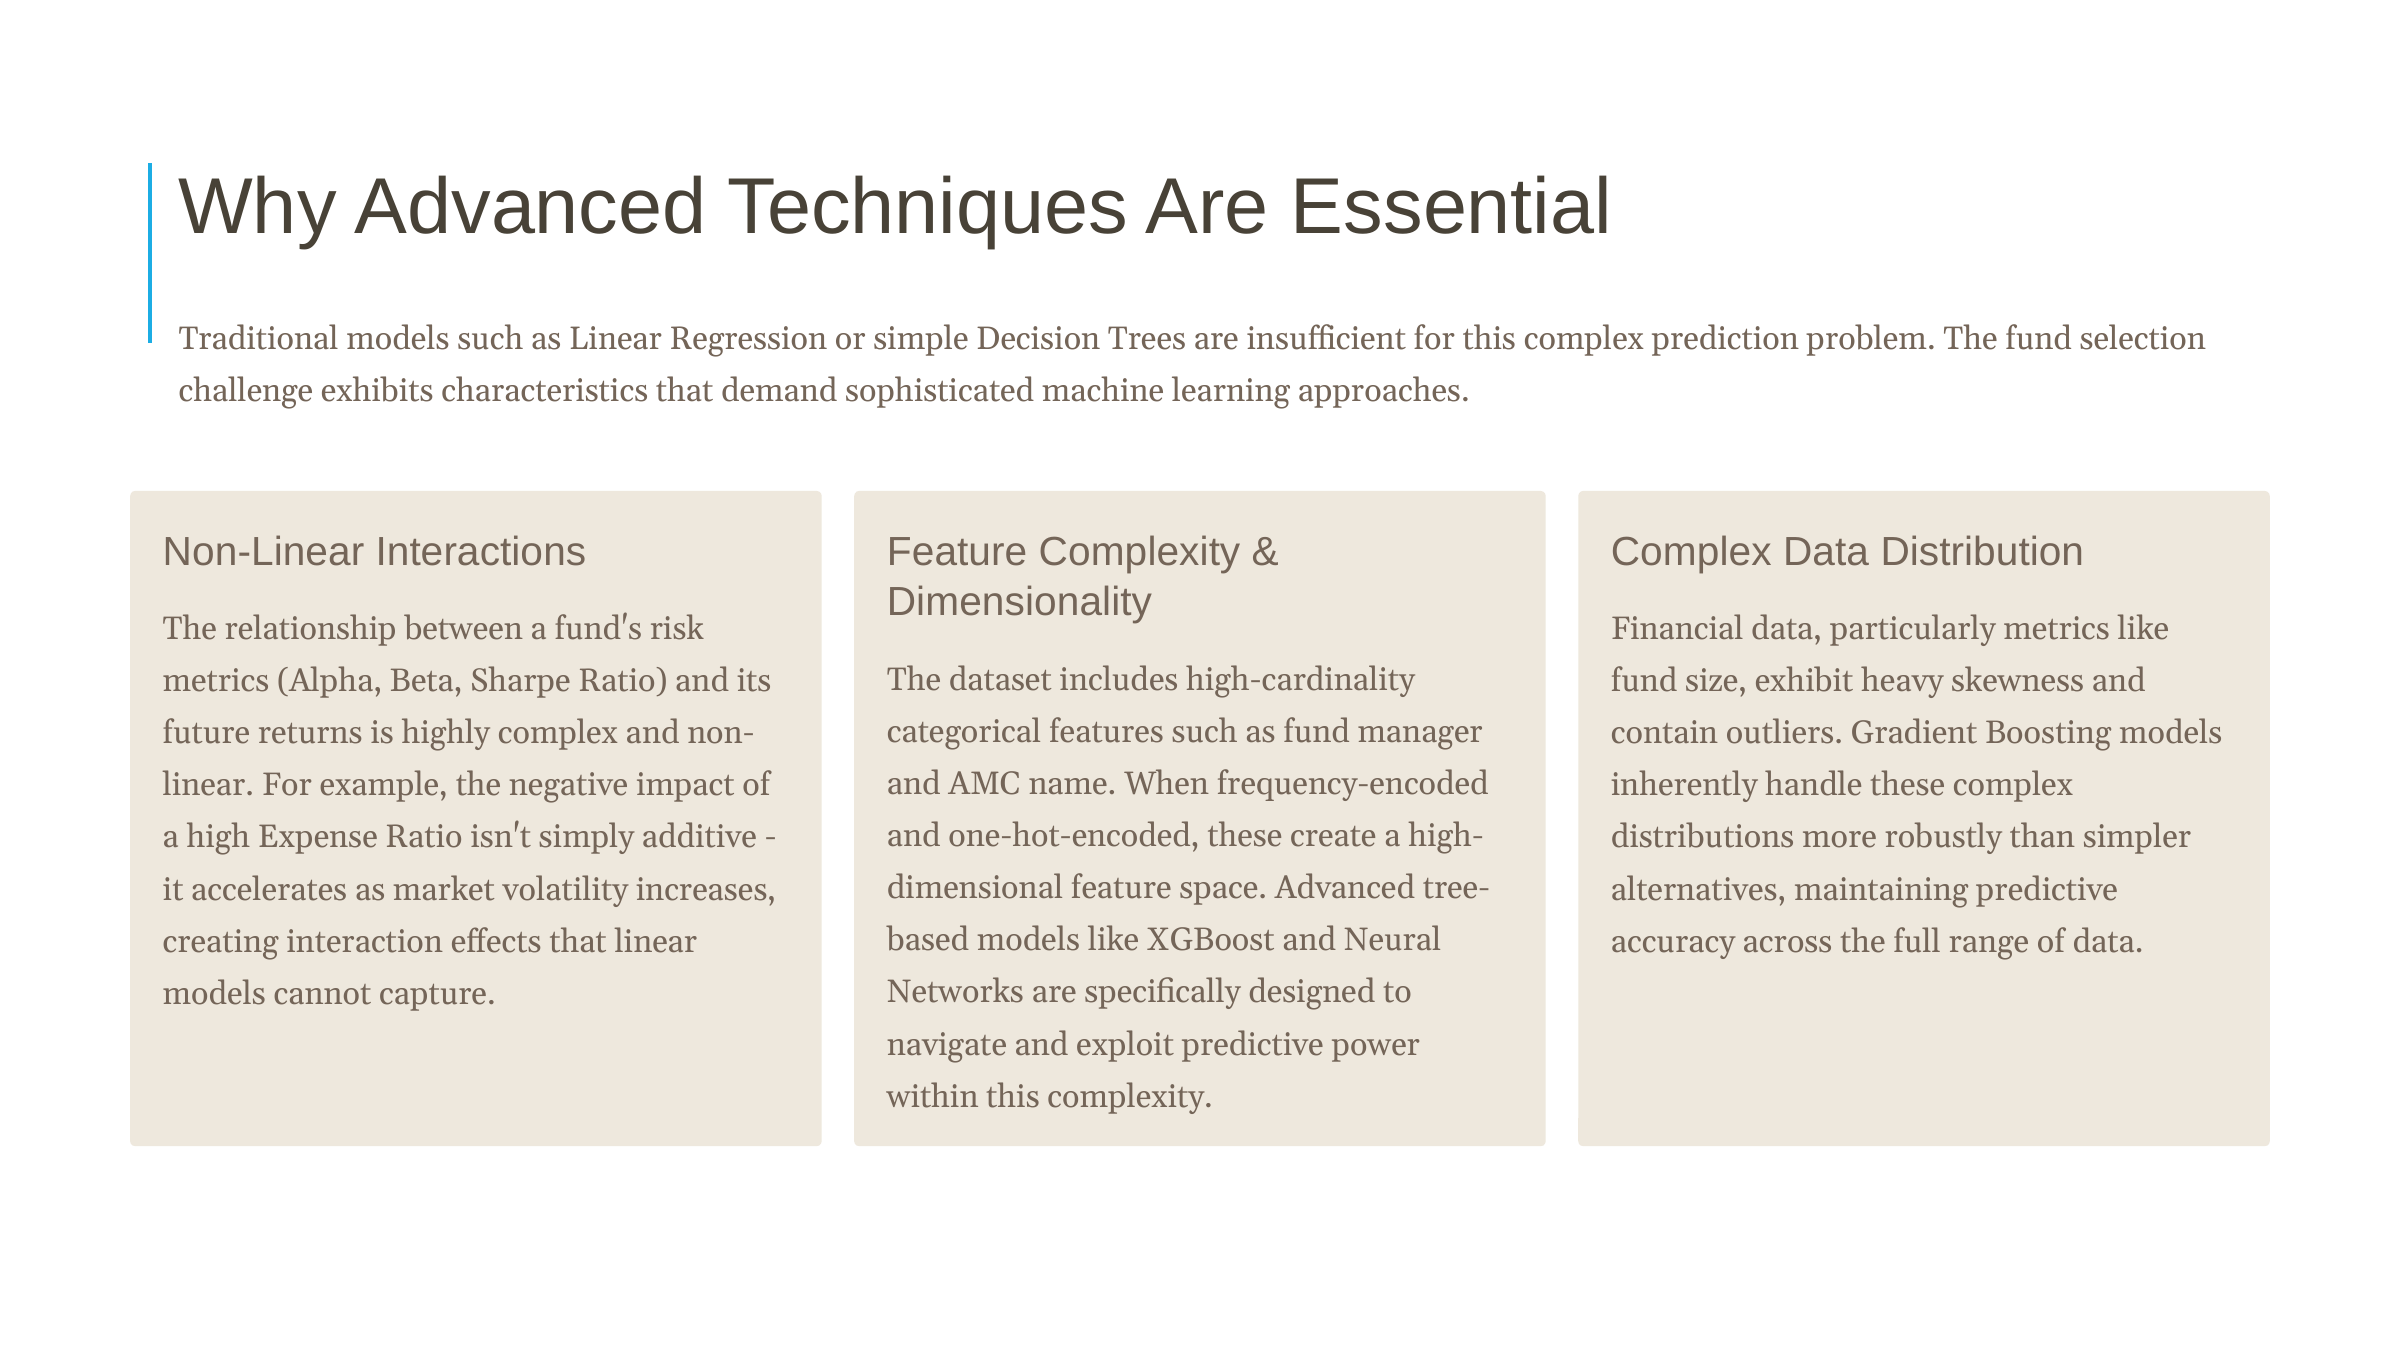

Why Advanced Techniques Are Essential
Traditional models such as Linear Regression or simple Decision Trees are insufficient for this complex prediction problem. The fund selection challenge exhibits characteristics that demand sophisticated machine learning approaches.

Non-Linear Interactions
Feature Complexity & Dimensionality
Complex Data Distribution
The relationship between a fund's risk metrics (Alpha, Beta, Sharpe Ratio) and its future returns is highly complex and non-linear. For example, the negative impact of a high Expense Ratio isn't simply additive -  it accelerates as market volatility increases, creating interaction effects that linear models cannot capture.
Financial data, particularly metrics like fund size, exhibit heavy skewness and contain outliers. Gradient Boosting models inherently handle these complex distributions more robustly than simpler alternatives, maintaining predictive accuracy across the full range of data.
The dataset includes high-cardinality categorical features such as fund manager and AMC name. When frequency-encoded and one-hot-encoded, these create a high-dimensional feature space. Advanced tree-based models like XGBoost and Neural Networks are specifically designed to navigate and exploit predictive power within this complexity.